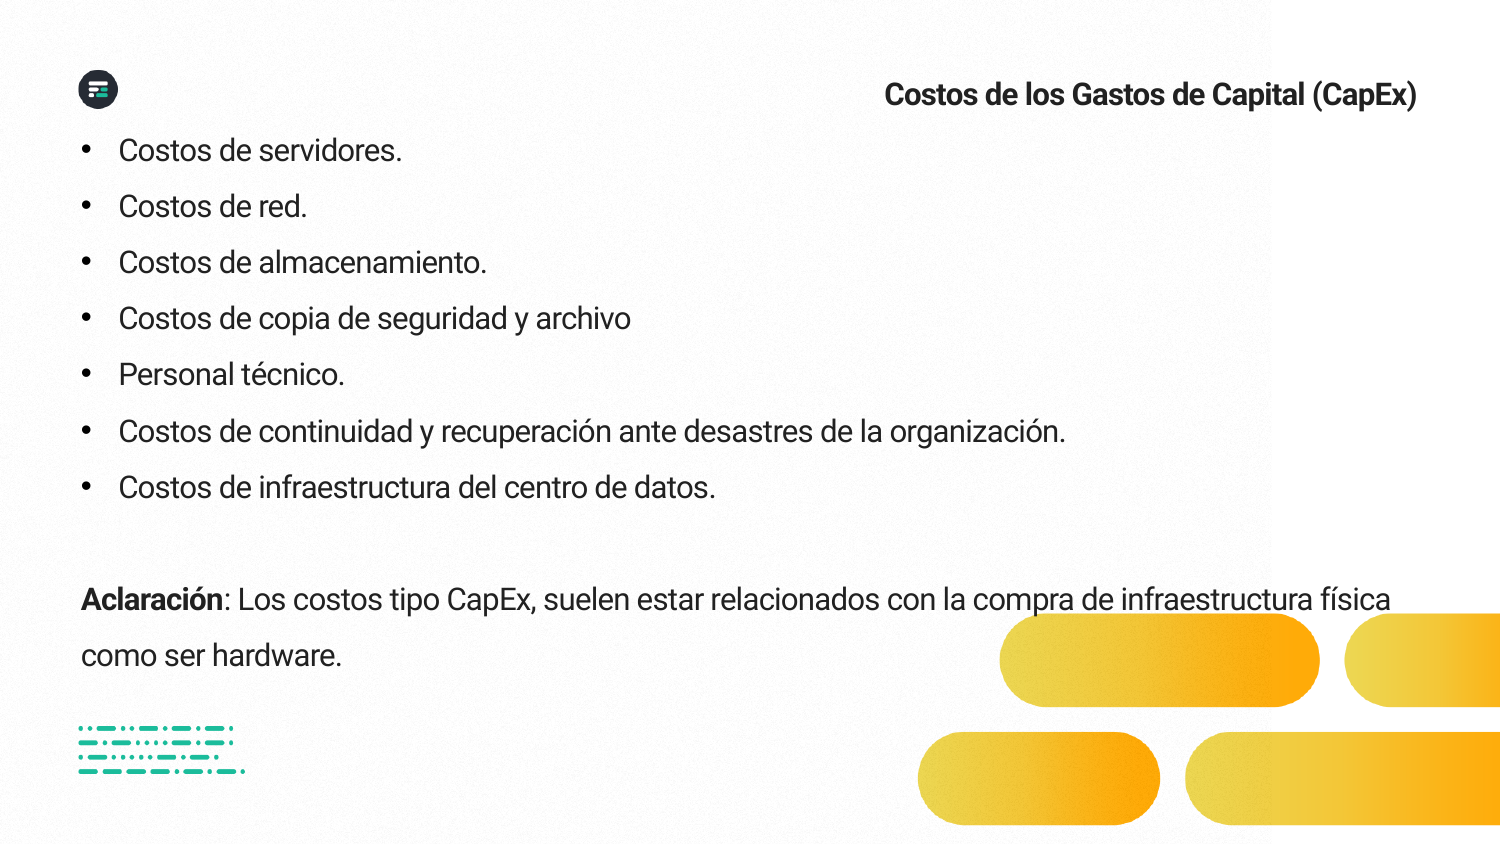

Costos de los Gastos de Capital (CapEx)
Costos de servidores.
Costos de red.
Costos de almacenamiento.
Costos de copia de seguridad y archivo
Personal técnico.
Costos de continuidad y recuperación ante desastres de la organización.
Costos de infraestructura del centro de datos.

Aclaración: Los costos tipo CapEx, suelen estar relacionados con la compra de infraestructura física como ser hardware.